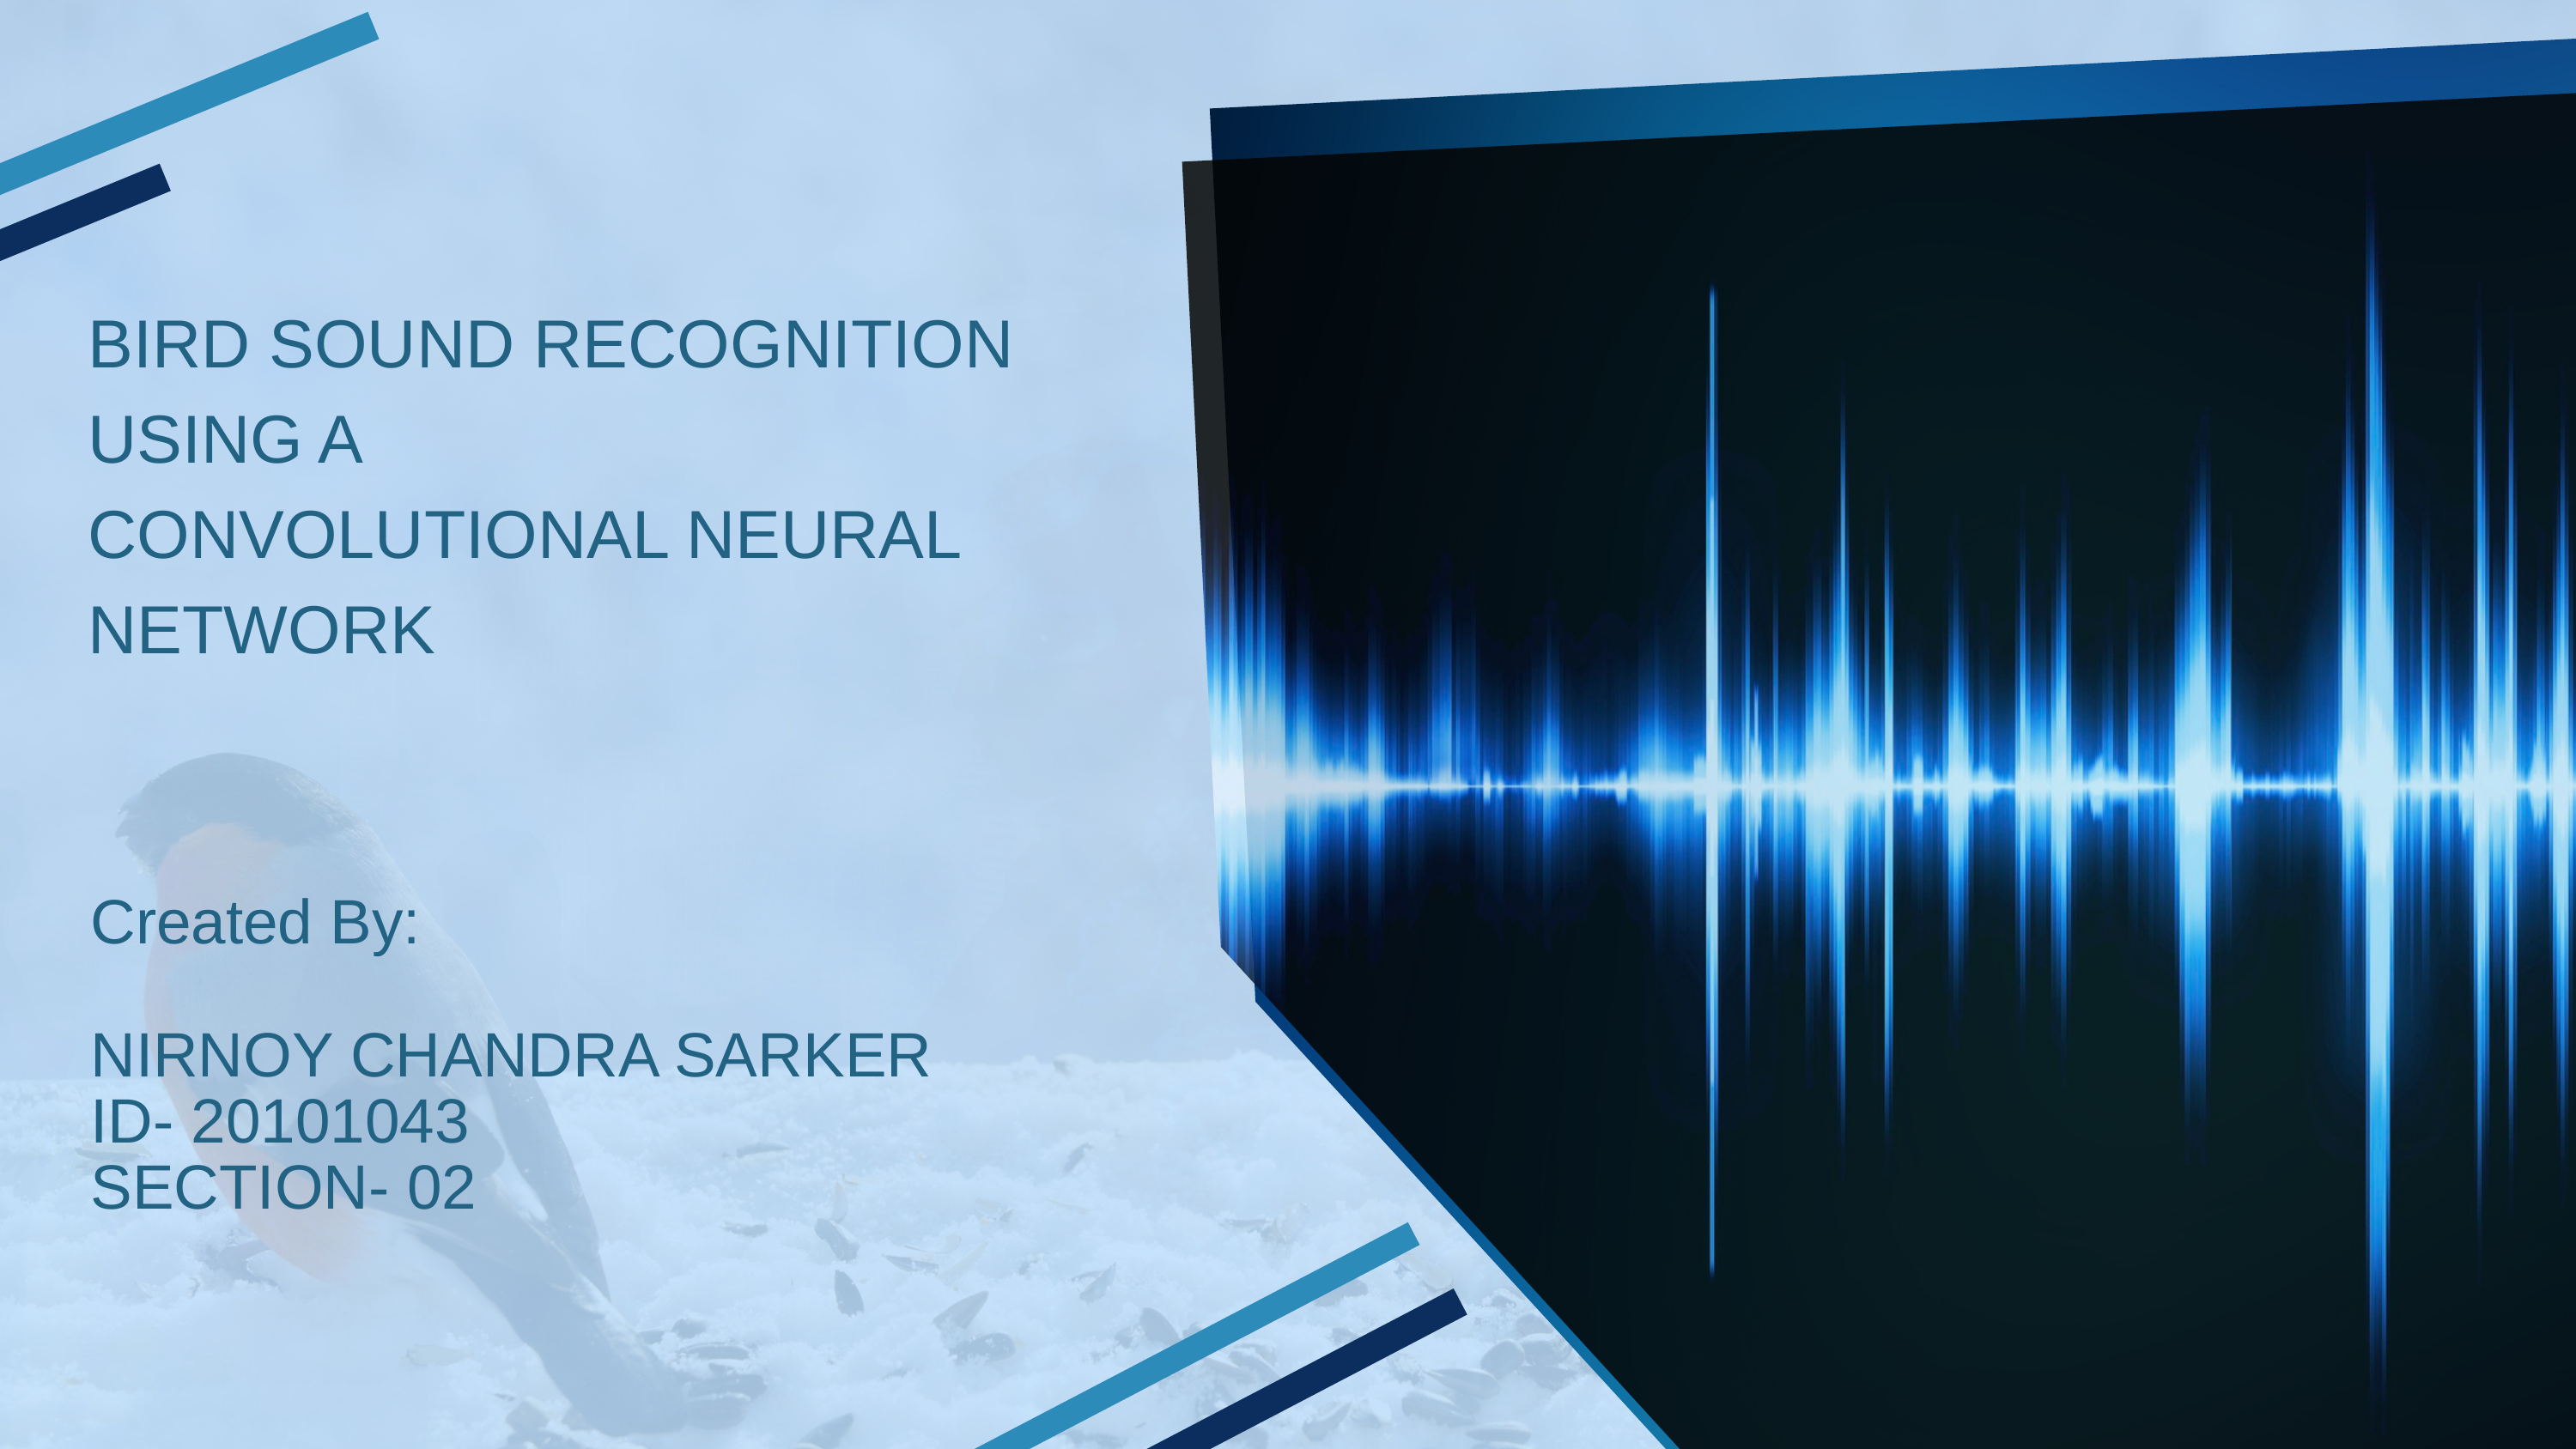

BIRD SOUND RECOGNITION USING A
CONVOLUTIONAL NEURAL NETWORK

Created By:

NIRNOY CHANDRA SARKER
ID- 20101043
SECTION- 02